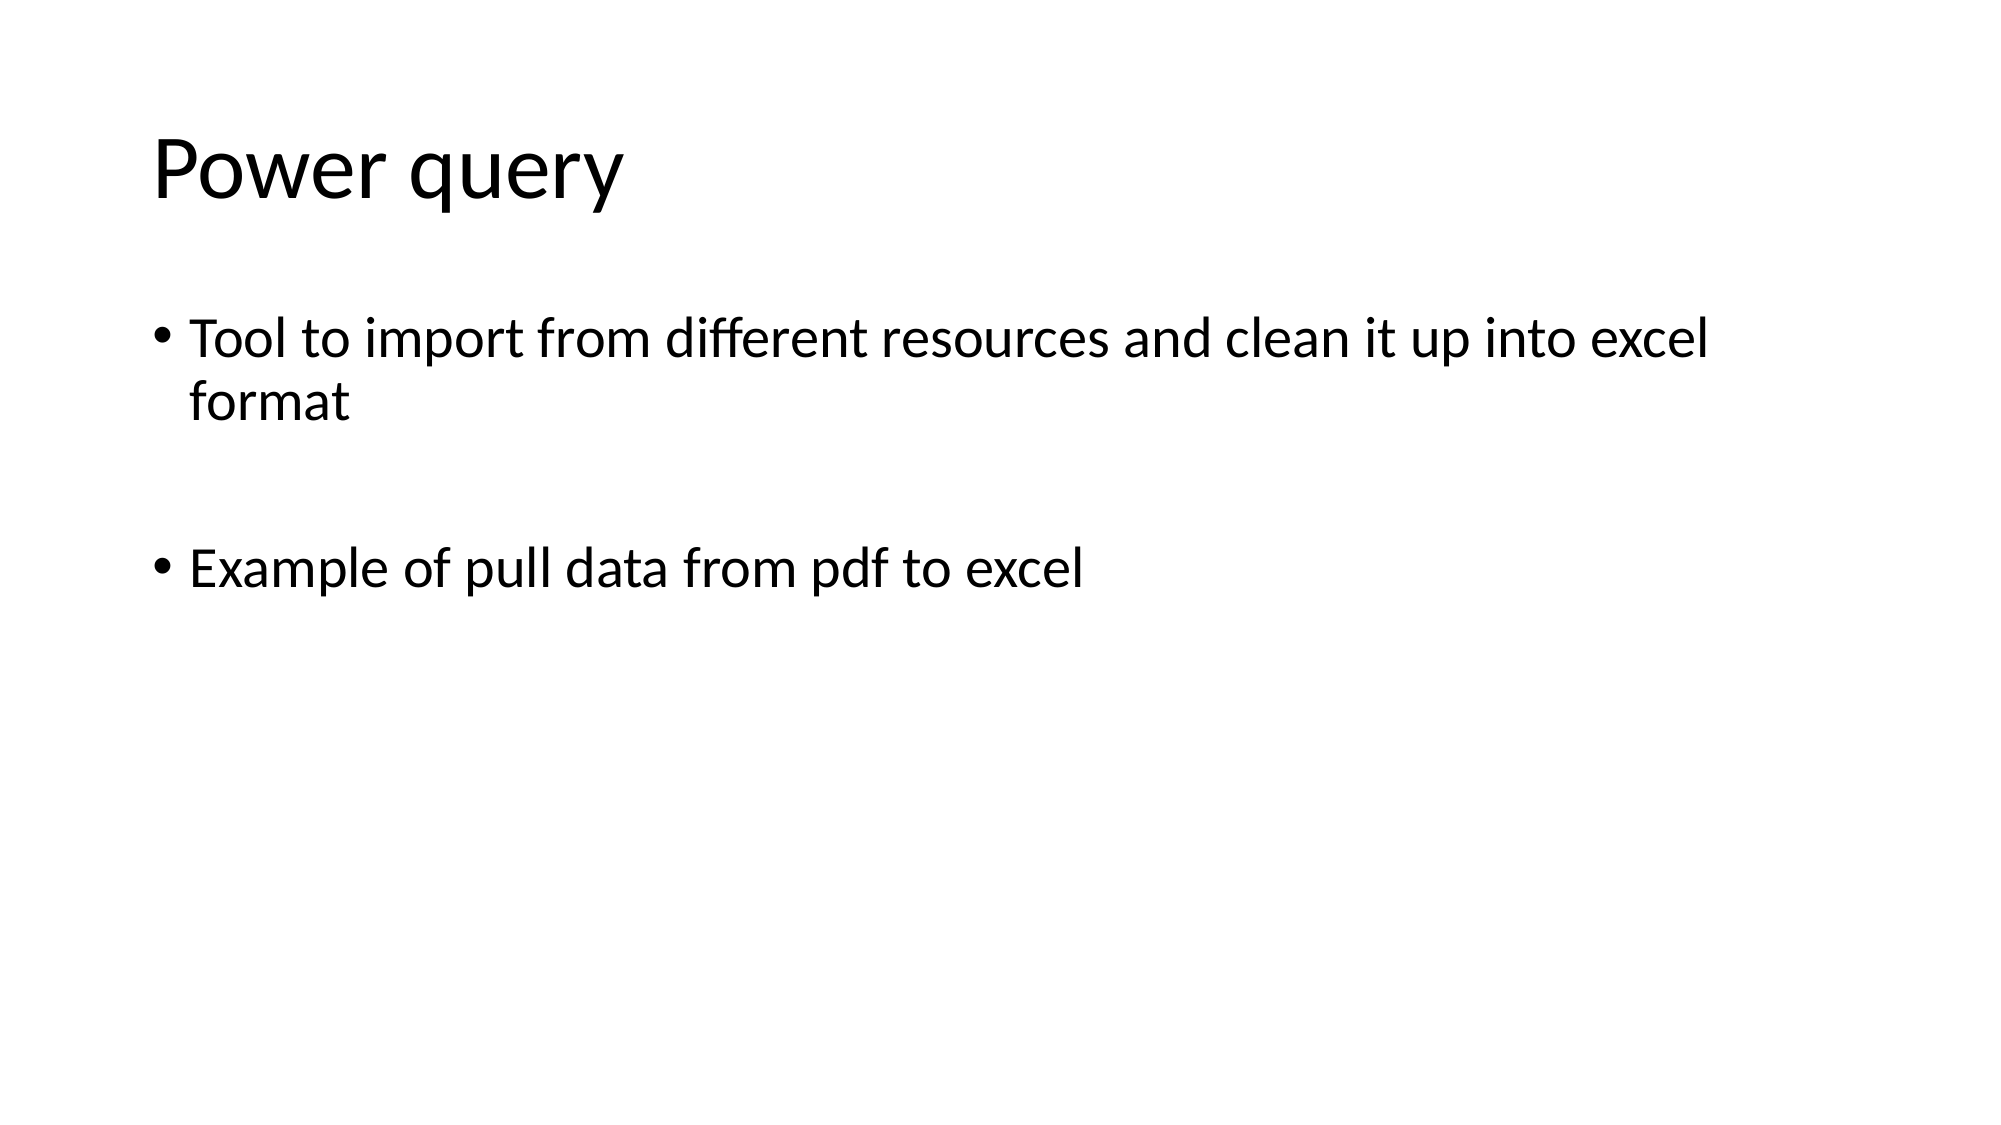

# Power query
Tool to import from different resources and clean it up into excel format

Example of pull data from pdf to excel